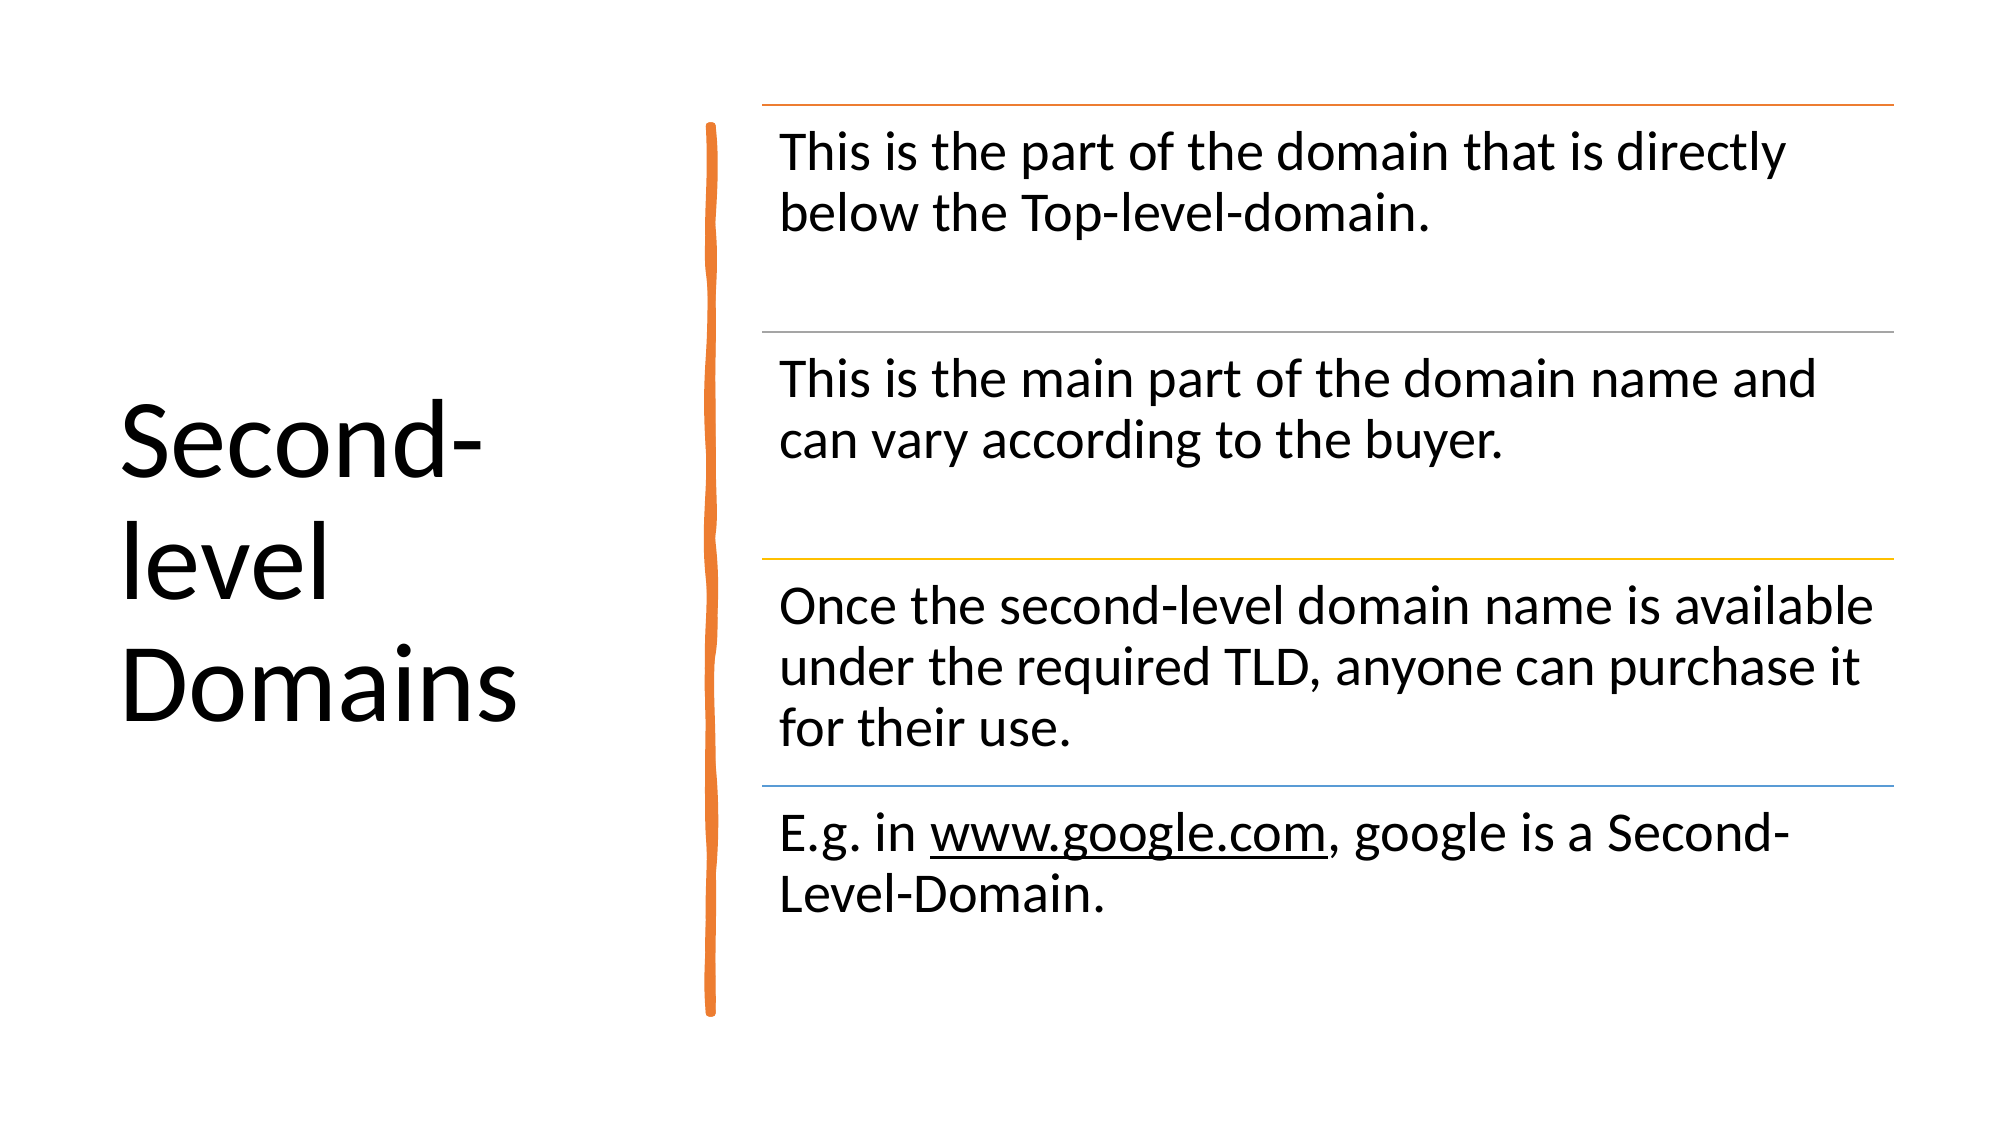

This is the part of the domain that is directly below the Top-level-domain.

This is the main part of the domain name and can vary according to the buyer.

Once the second-level domain name is available under the required TLD, anyone can purchase it for their use.

E.g. in www.google.com, google is a Second-Level-Domain.
# Second-level Domains